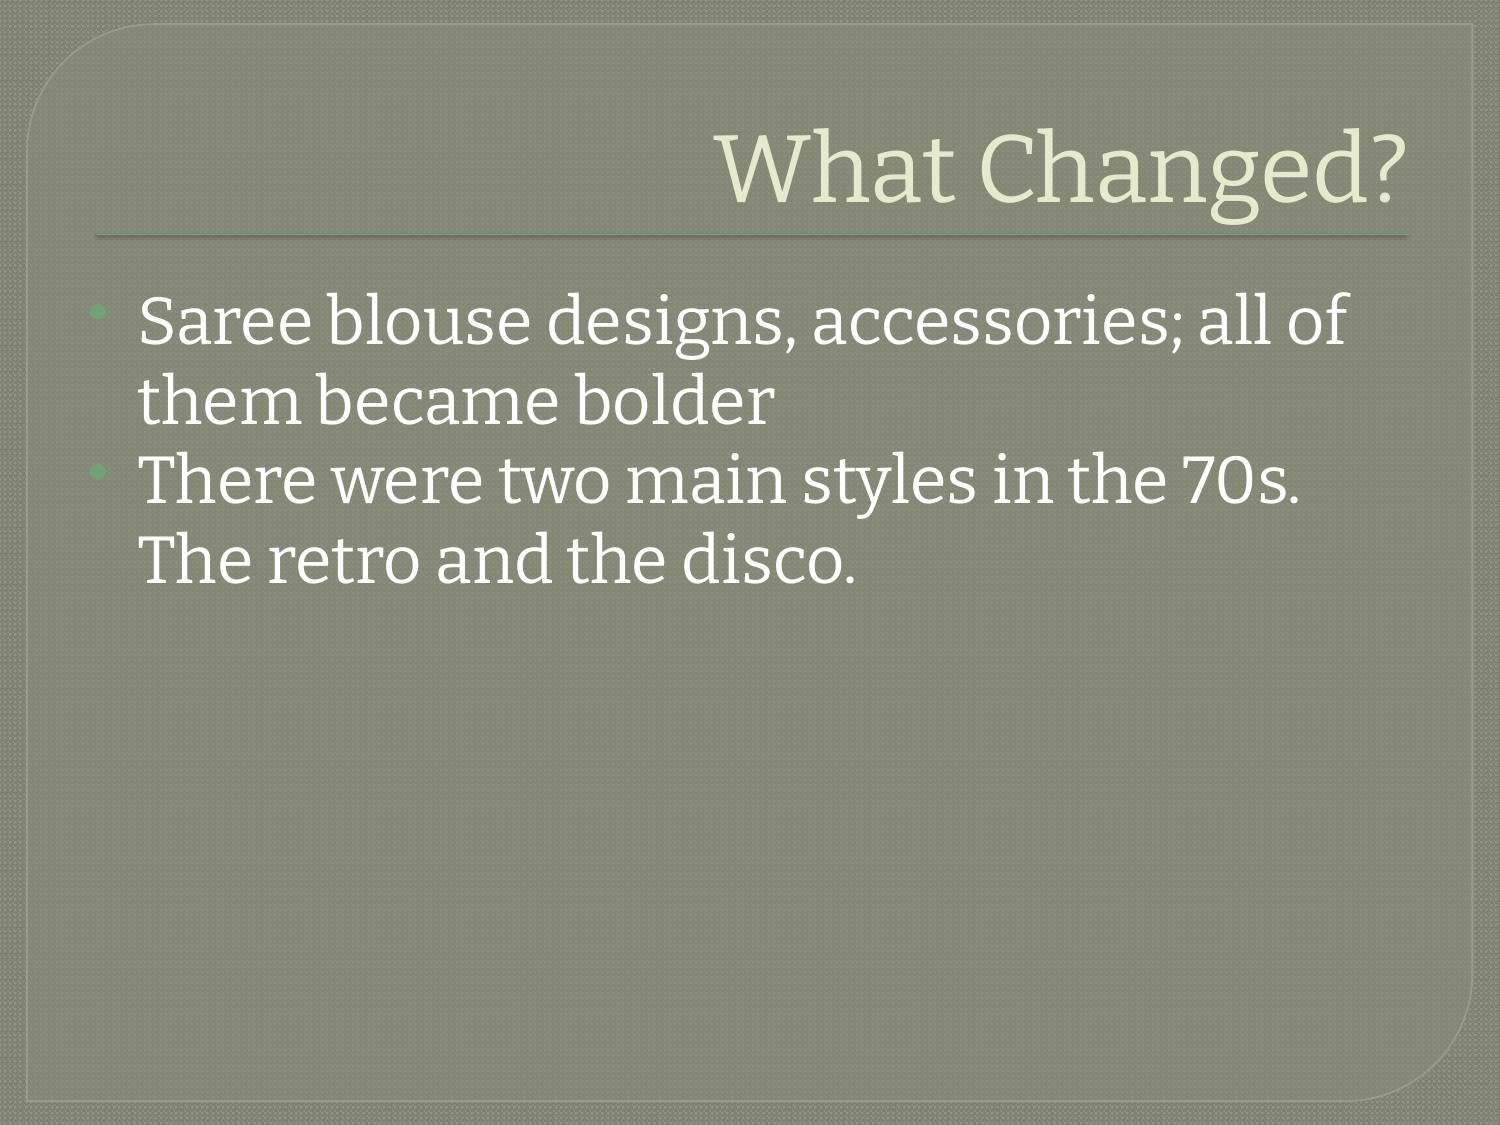

# What Changed?
Saree blouse designs, accessories; all of them became bolder
There were two main styles in the 70s. The retro and the disco.